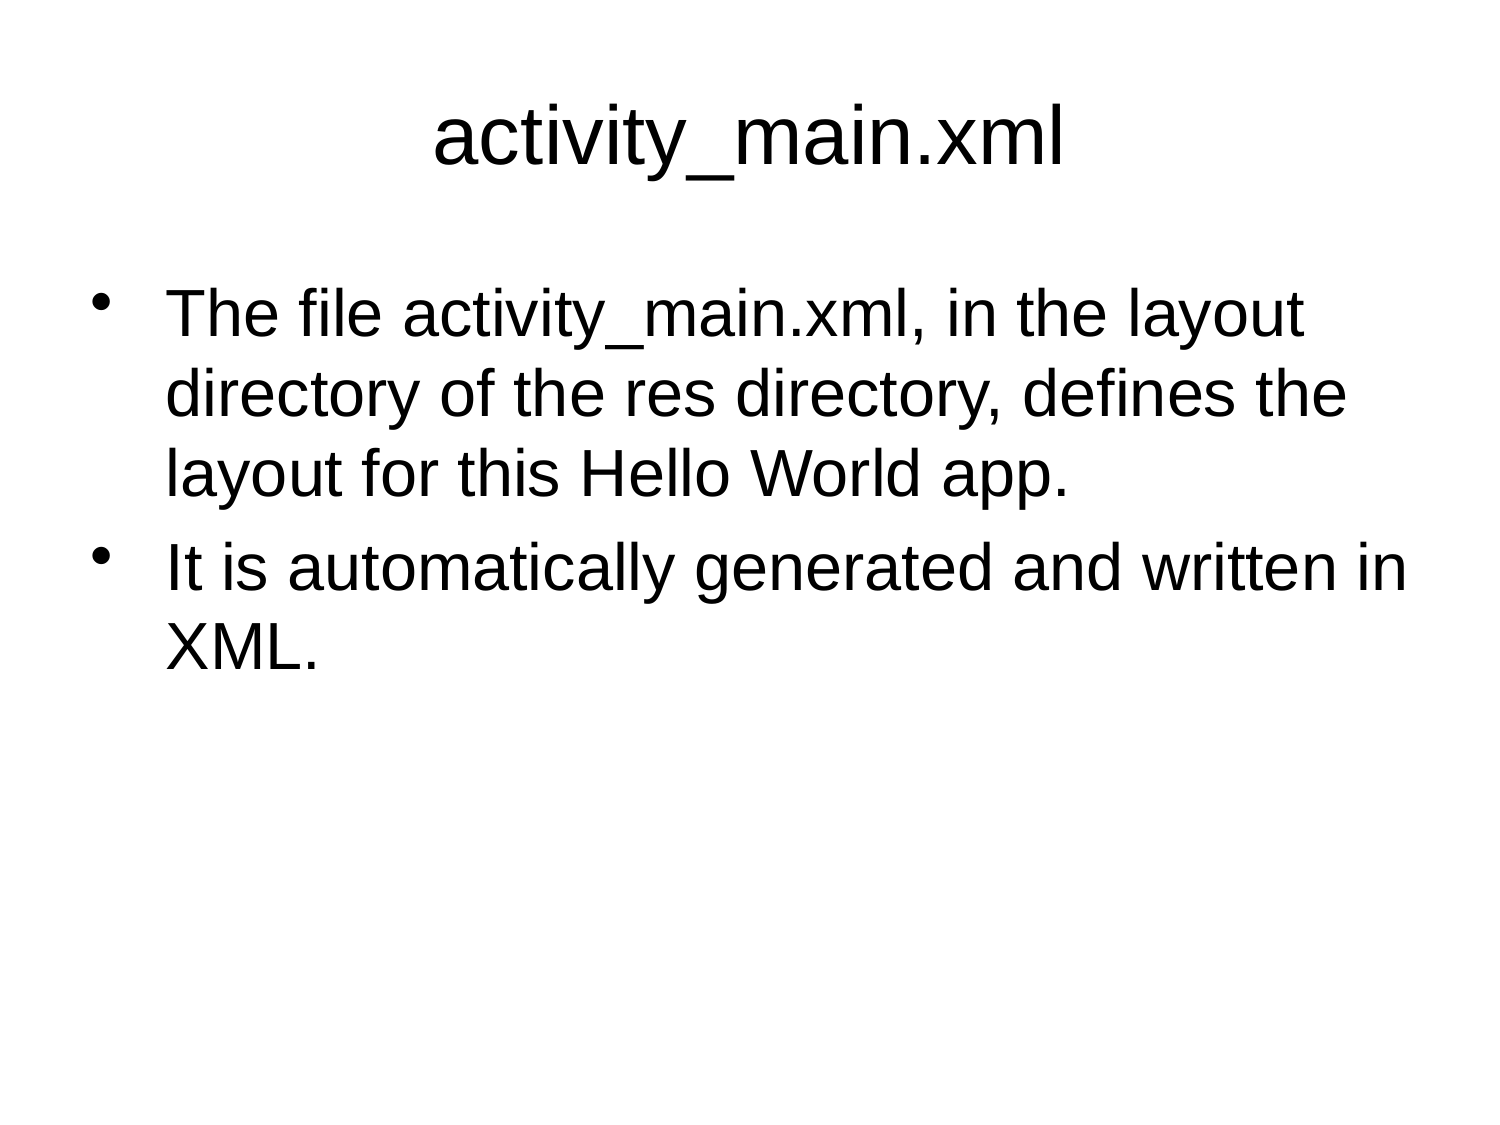

activity_main.xml
The file activity_main.xml, in the layout directory of the res directory, defines the layout for this Hello World app.
It is automatically generated and written in XML.